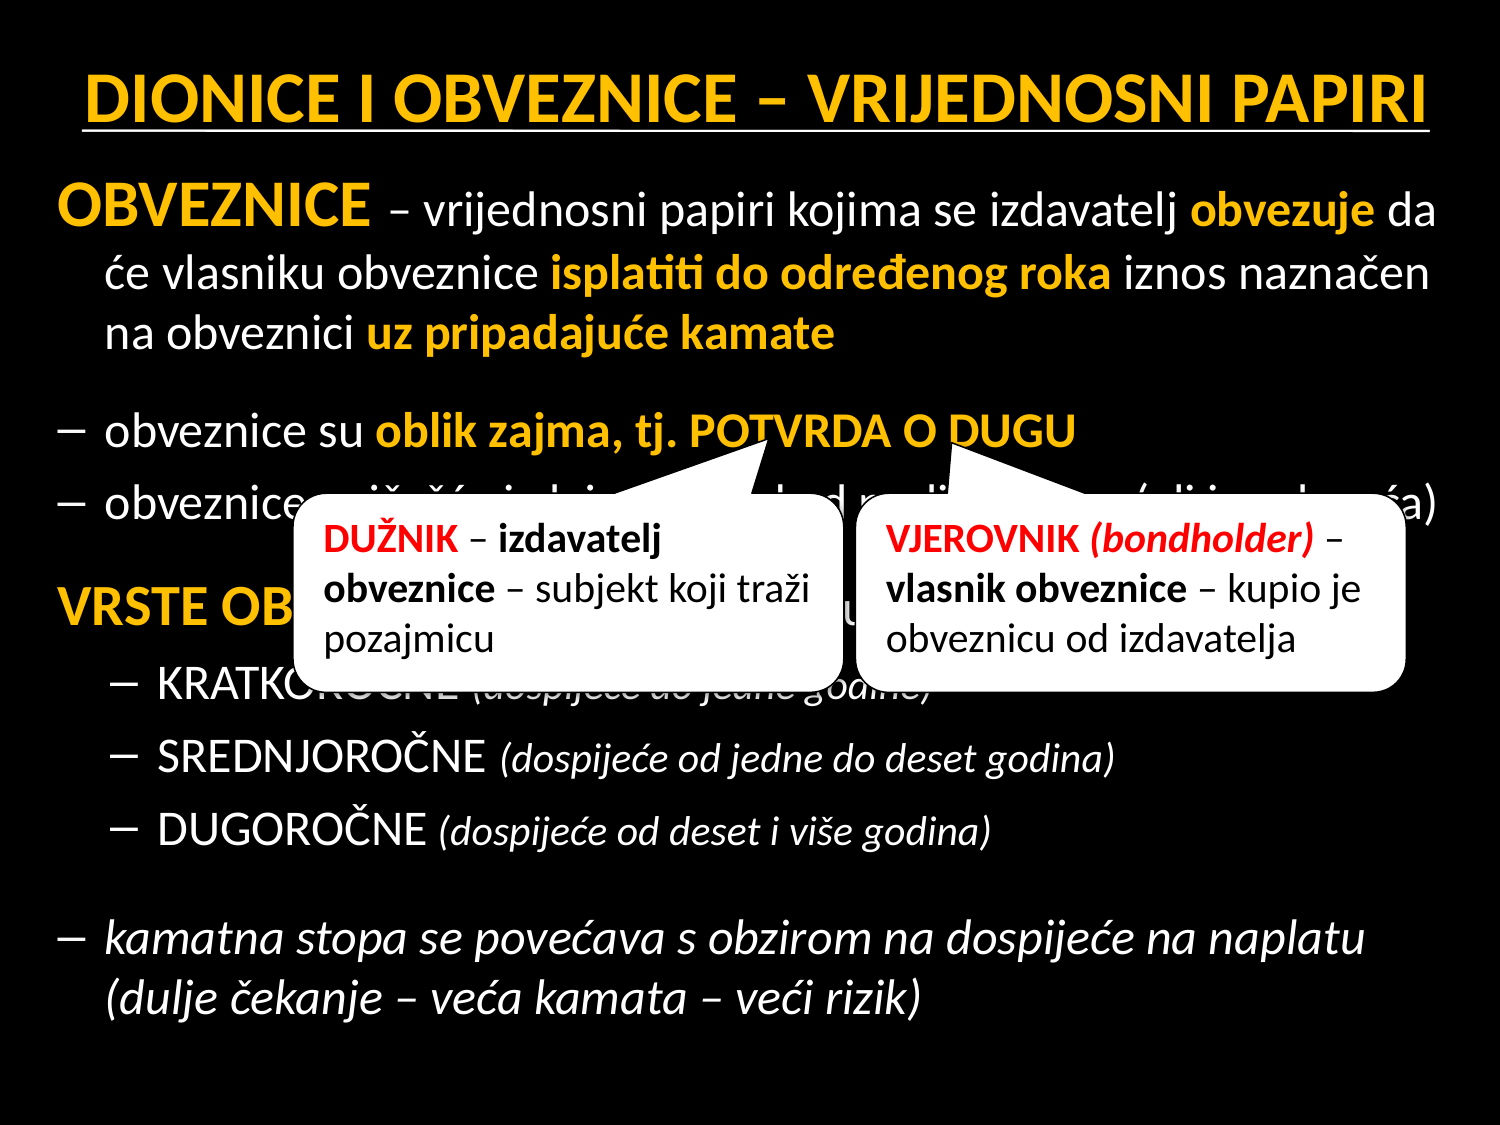

# DIONICE I OBVEZNICE – VRIJEDNOSNI PAPIRI
OBVEZNICE – vrijednosni papiri kojima se izdavatelj obvezuje da će vlasniku obveznice isplatiti do određenog roka iznos naznačen na obveznici uz pripadajuće kamate
obveznice su oblik zajma, tj. POTVRDA O DUGU
obveznice najčešće izdaje država kad podiže zajam (ali i poduzeća)
VRSTE OBVEZNICA (prema dospijeću na naplatu)
KRATKOROČNE (dospijeće do jedne godine)
SREDNJOROČNE (dospijeće od jedne do deset godina)
DUGOROČNE (dospijeće od deset i više godina)
kamatna stopa se povećava s obzirom na dospijeće na naplatu
(dulje čekanje – veća kamata – veći rizik)
DUŽNIK – izdavatelj obveznice – subjekt koji traži pozajmicu
VJEROVNIK (bondholder) – vlasnik obveznice – kupio je obveznicu od izdavatelja